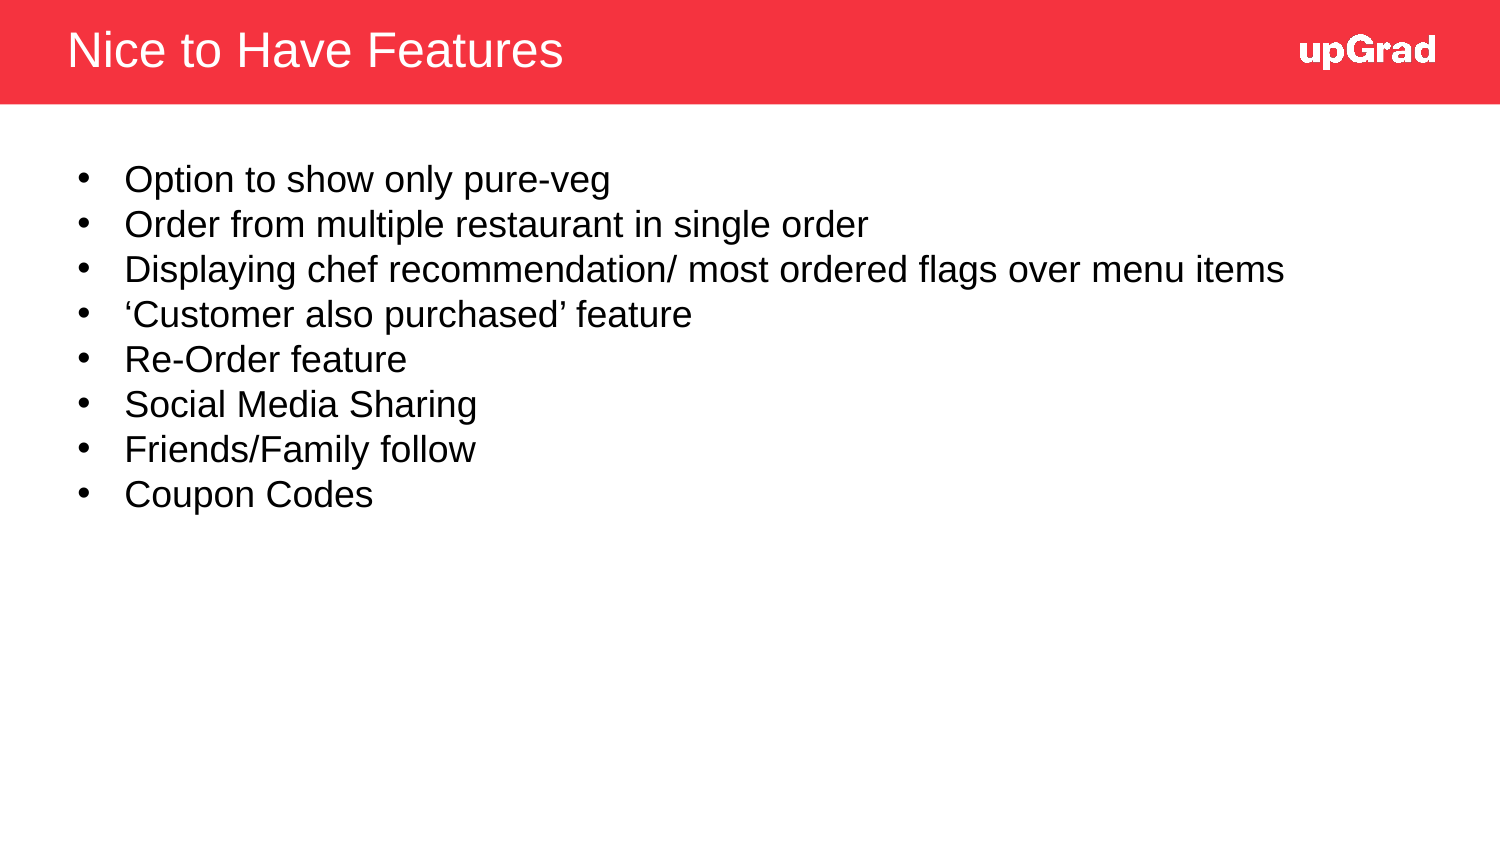

# Nice to Have Features
Option to show only pure-veg
Order from multiple restaurant in single order
Displaying chef recommendation/ most ordered flags over menu items
‘Customer also purchased’ feature
Re-Order feature
Social Media Sharing
Friends/Family follow
Coupon Codes